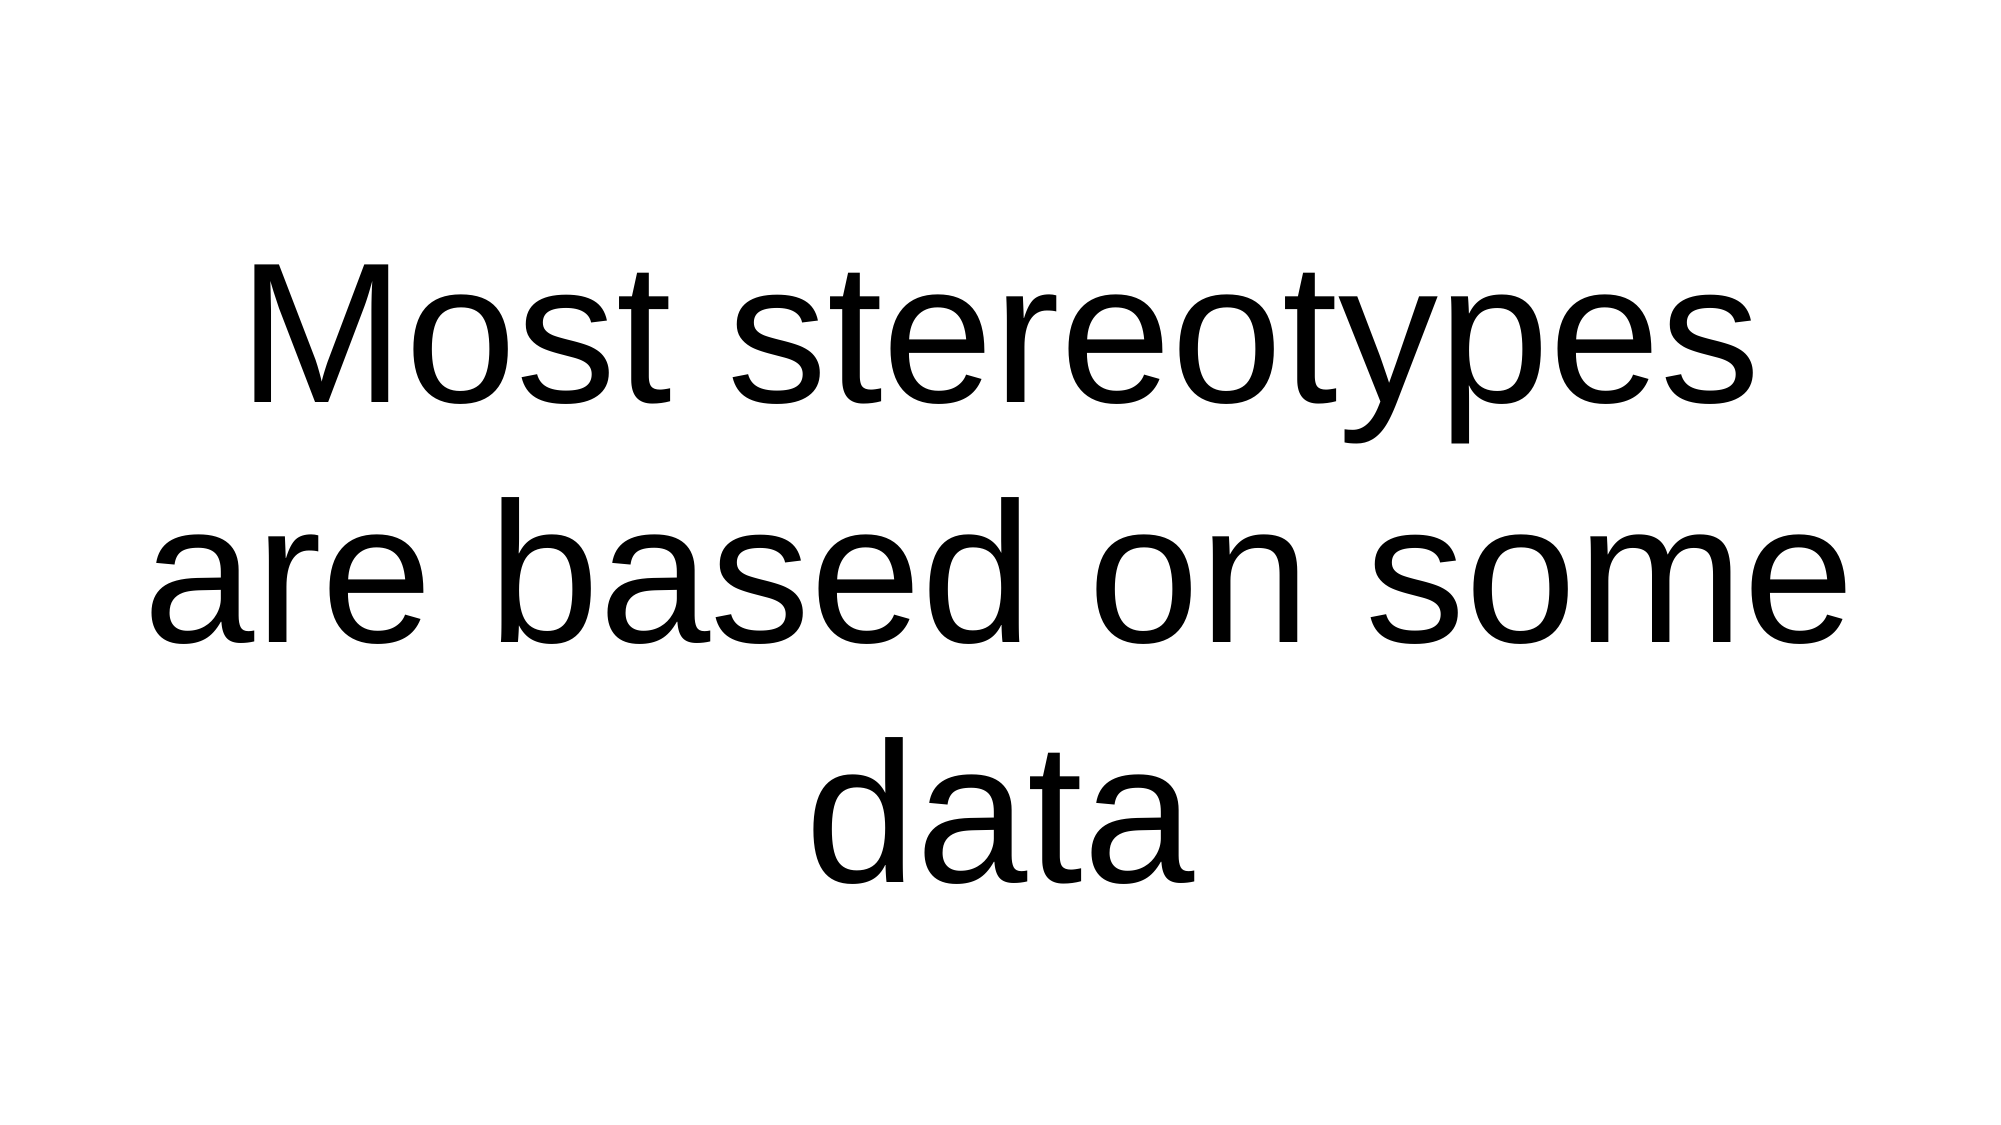

# Most stereotypes are based on some data